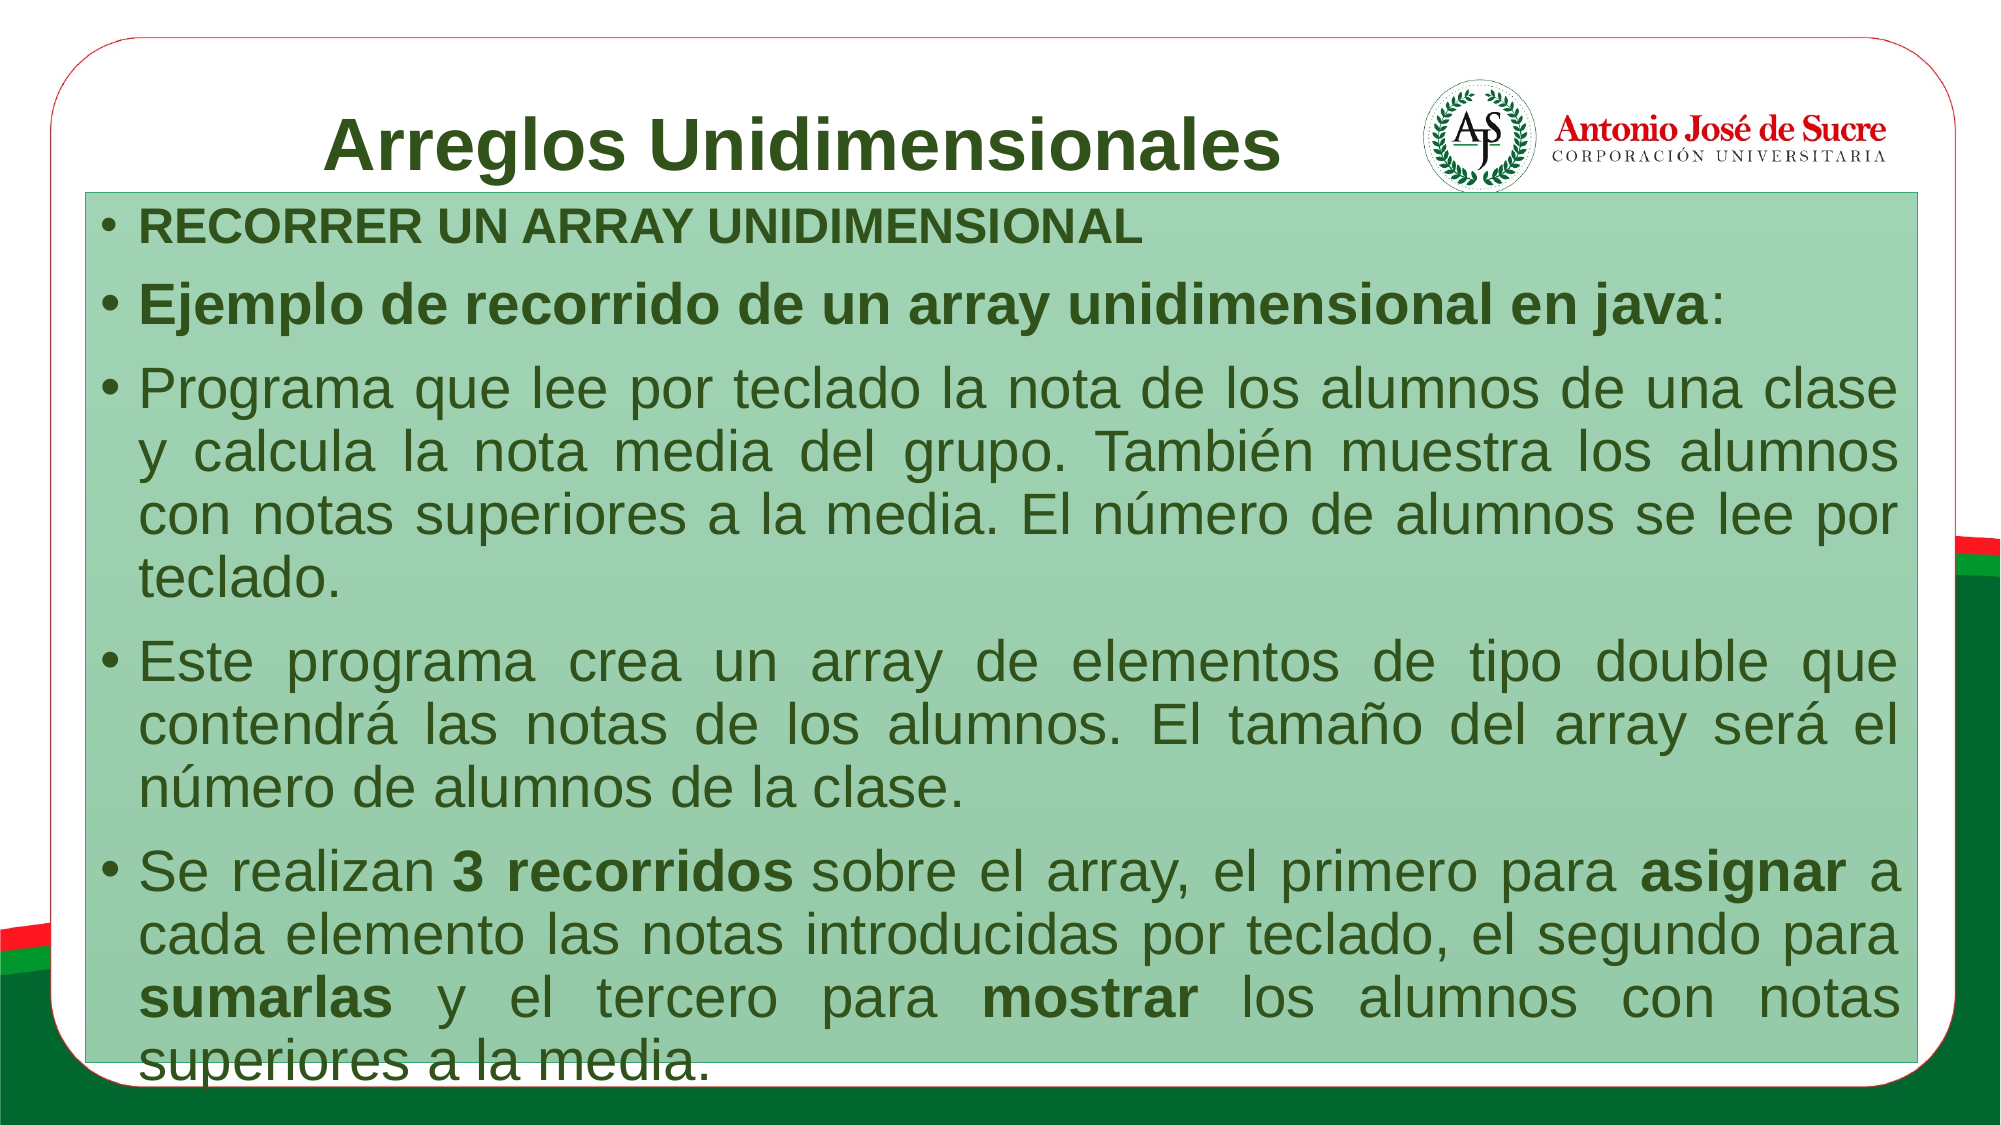

Arreglos Unidimensionales

RECORRER UN ARRAY UNIDIMENSIONAL
Ejemplo de recorrido de un array unidimensional en java:
Programa que lee por teclado la nota de los alumnos de una clase y calcula la nota media del grupo. También muestra los alumnos con notas superiores a la media. El número de alumnos se lee por teclado.
Este programa crea un array de elementos de tipo double que contendrá las notas de los alumnos. El tamaño del array será el número de alumnos de la clase.
Se realizan 3 recorridos sobre el array, el primero para asignar a cada elemento las notas introducidas por teclado, el segundo para sumarlas y el tercero para mostrar los alumnos con notas superiores a la media.